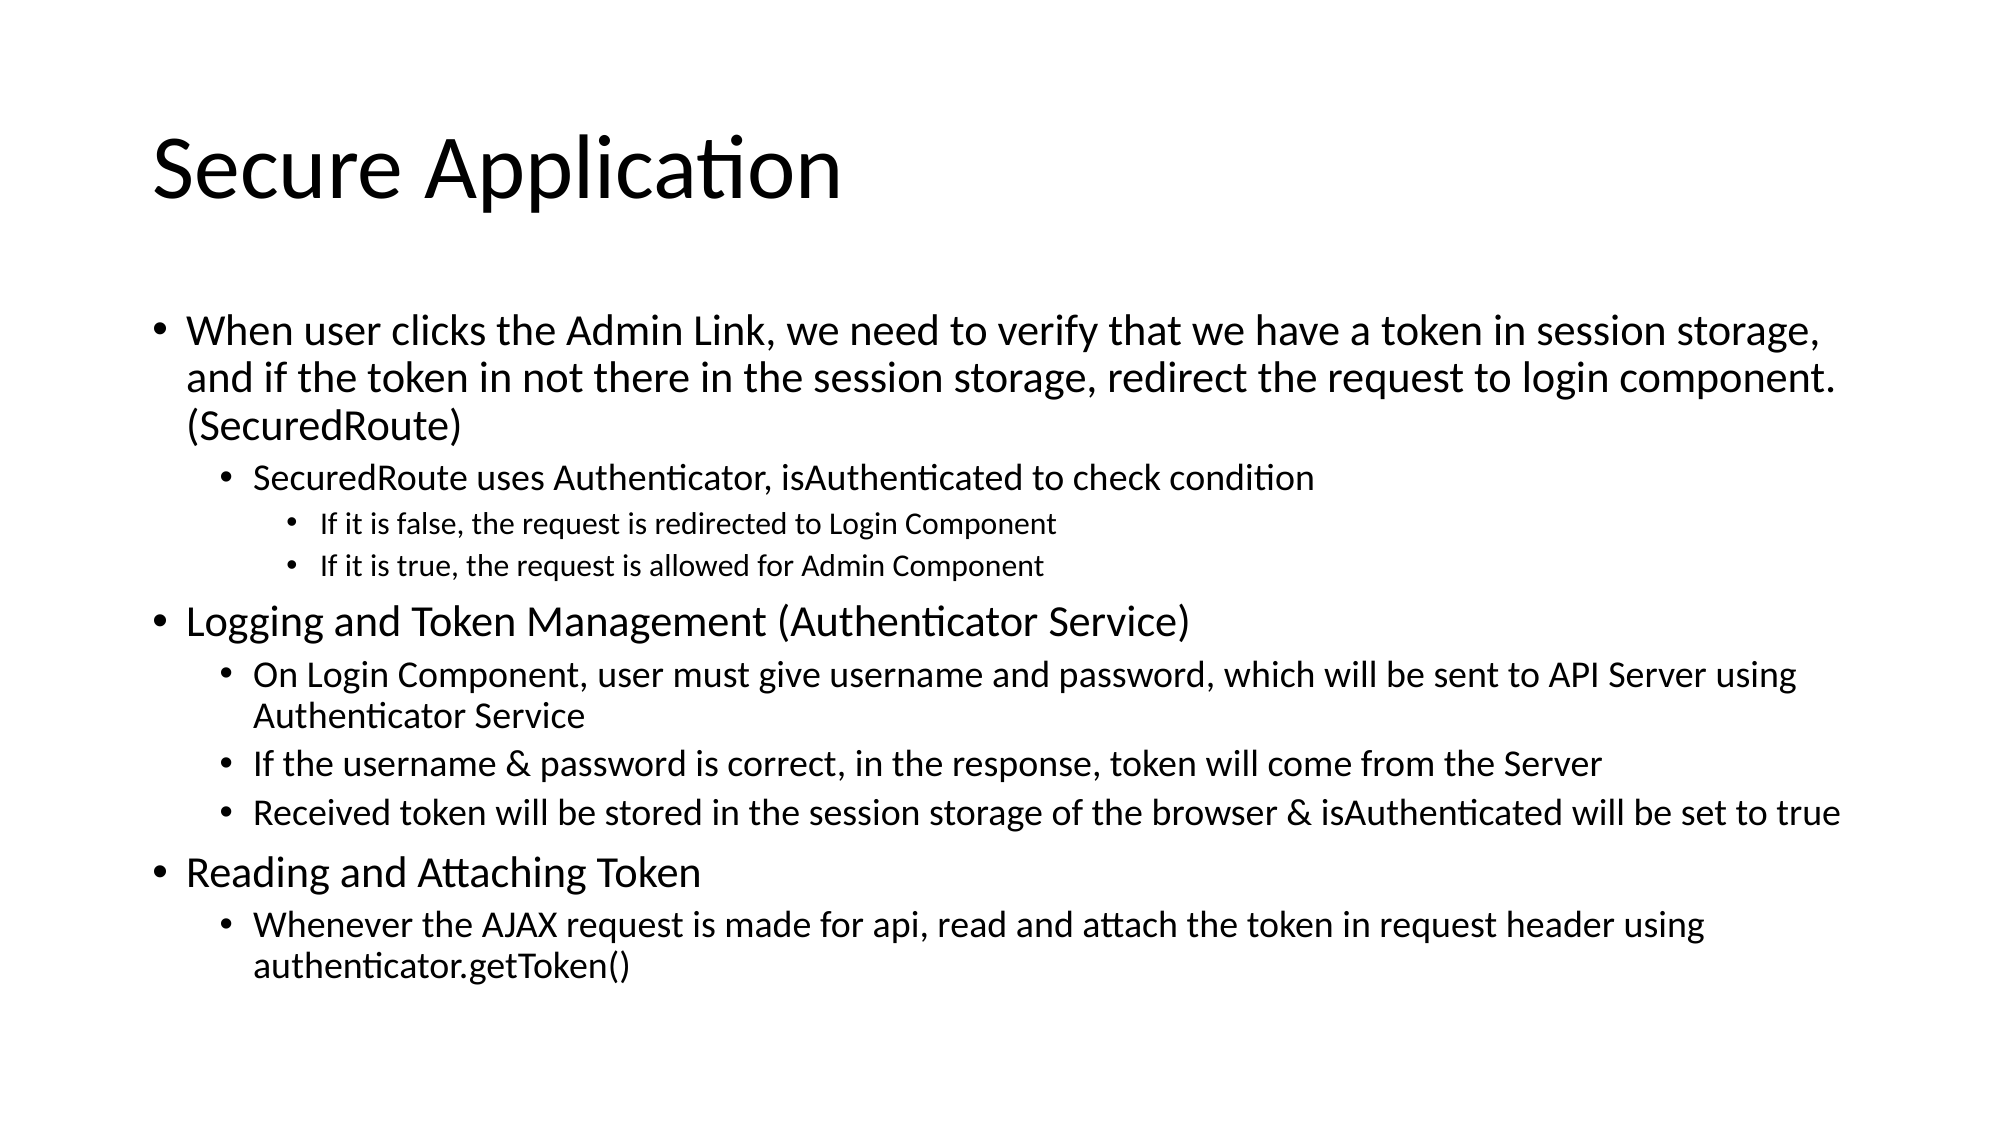

# Secure Application
When user clicks the Admin Link, we need to verify that we have a token in session storage, and if the token in not there in the session storage, redirect the request to login component. (SecuredRoute)
SecuredRoute uses Authenticator, isAuthenticated to check condition
If it is false, the request is redirected to Login Component
If it is true, the request is allowed for Admin Component
Logging and Token Management (Authenticator Service)
On Login Component, user must give username and password, which will be sent to API Server using Authenticator Service
If the username & password is correct, in the response, token will come from the Server
Received token will be stored in the session storage of the browser & isAuthenticated will be set to true
Reading and Attaching Token
Whenever the AJAX request is made for api, read and attach the token in request header using authenticator.getToken()